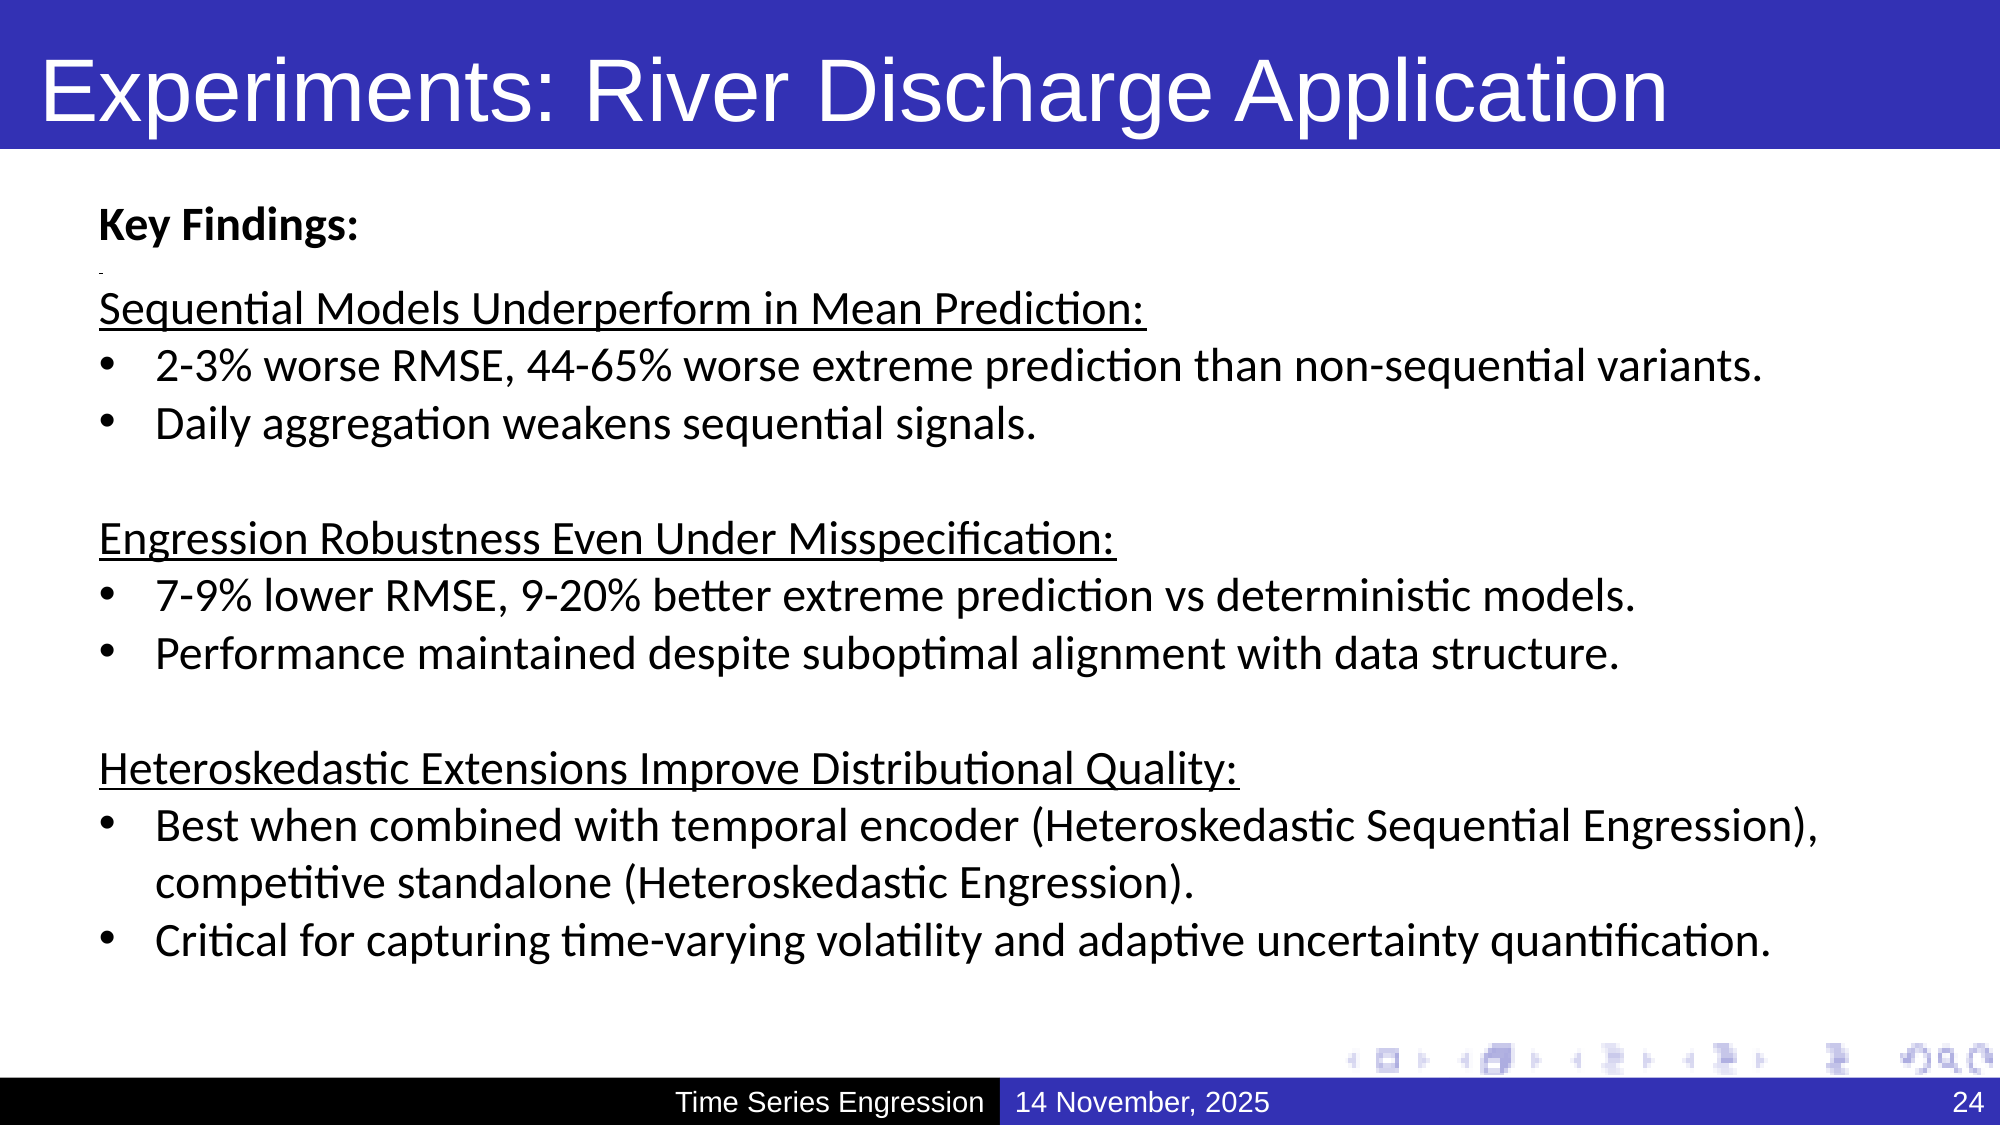

# Experiments: River Discharge Application

Key Findings:

Sequential Models Underperform in Mean Prediction:
2-3% worse RMSE, 44-65% worse extreme prediction than non-sequential variants.
Daily aggregation weakens sequential signals.

Engression Robustness Even Under Misspecification:
7-9% lower RMSE, 9-20% better extreme prediction vs deterministic models.
Performance maintained despite suboptimal alignment with data structure.

Heteroskedastic Extensions Improve Distributional Quality:
Best when combined with temporal encoder (Heteroskedastic Sequential Engression), competitive standalone (Heteroskedastic Engression).
Critical for capturing time-varying volatility and adaptive uncertainty quantification.

Time Series Engression
14 November, 2025
24